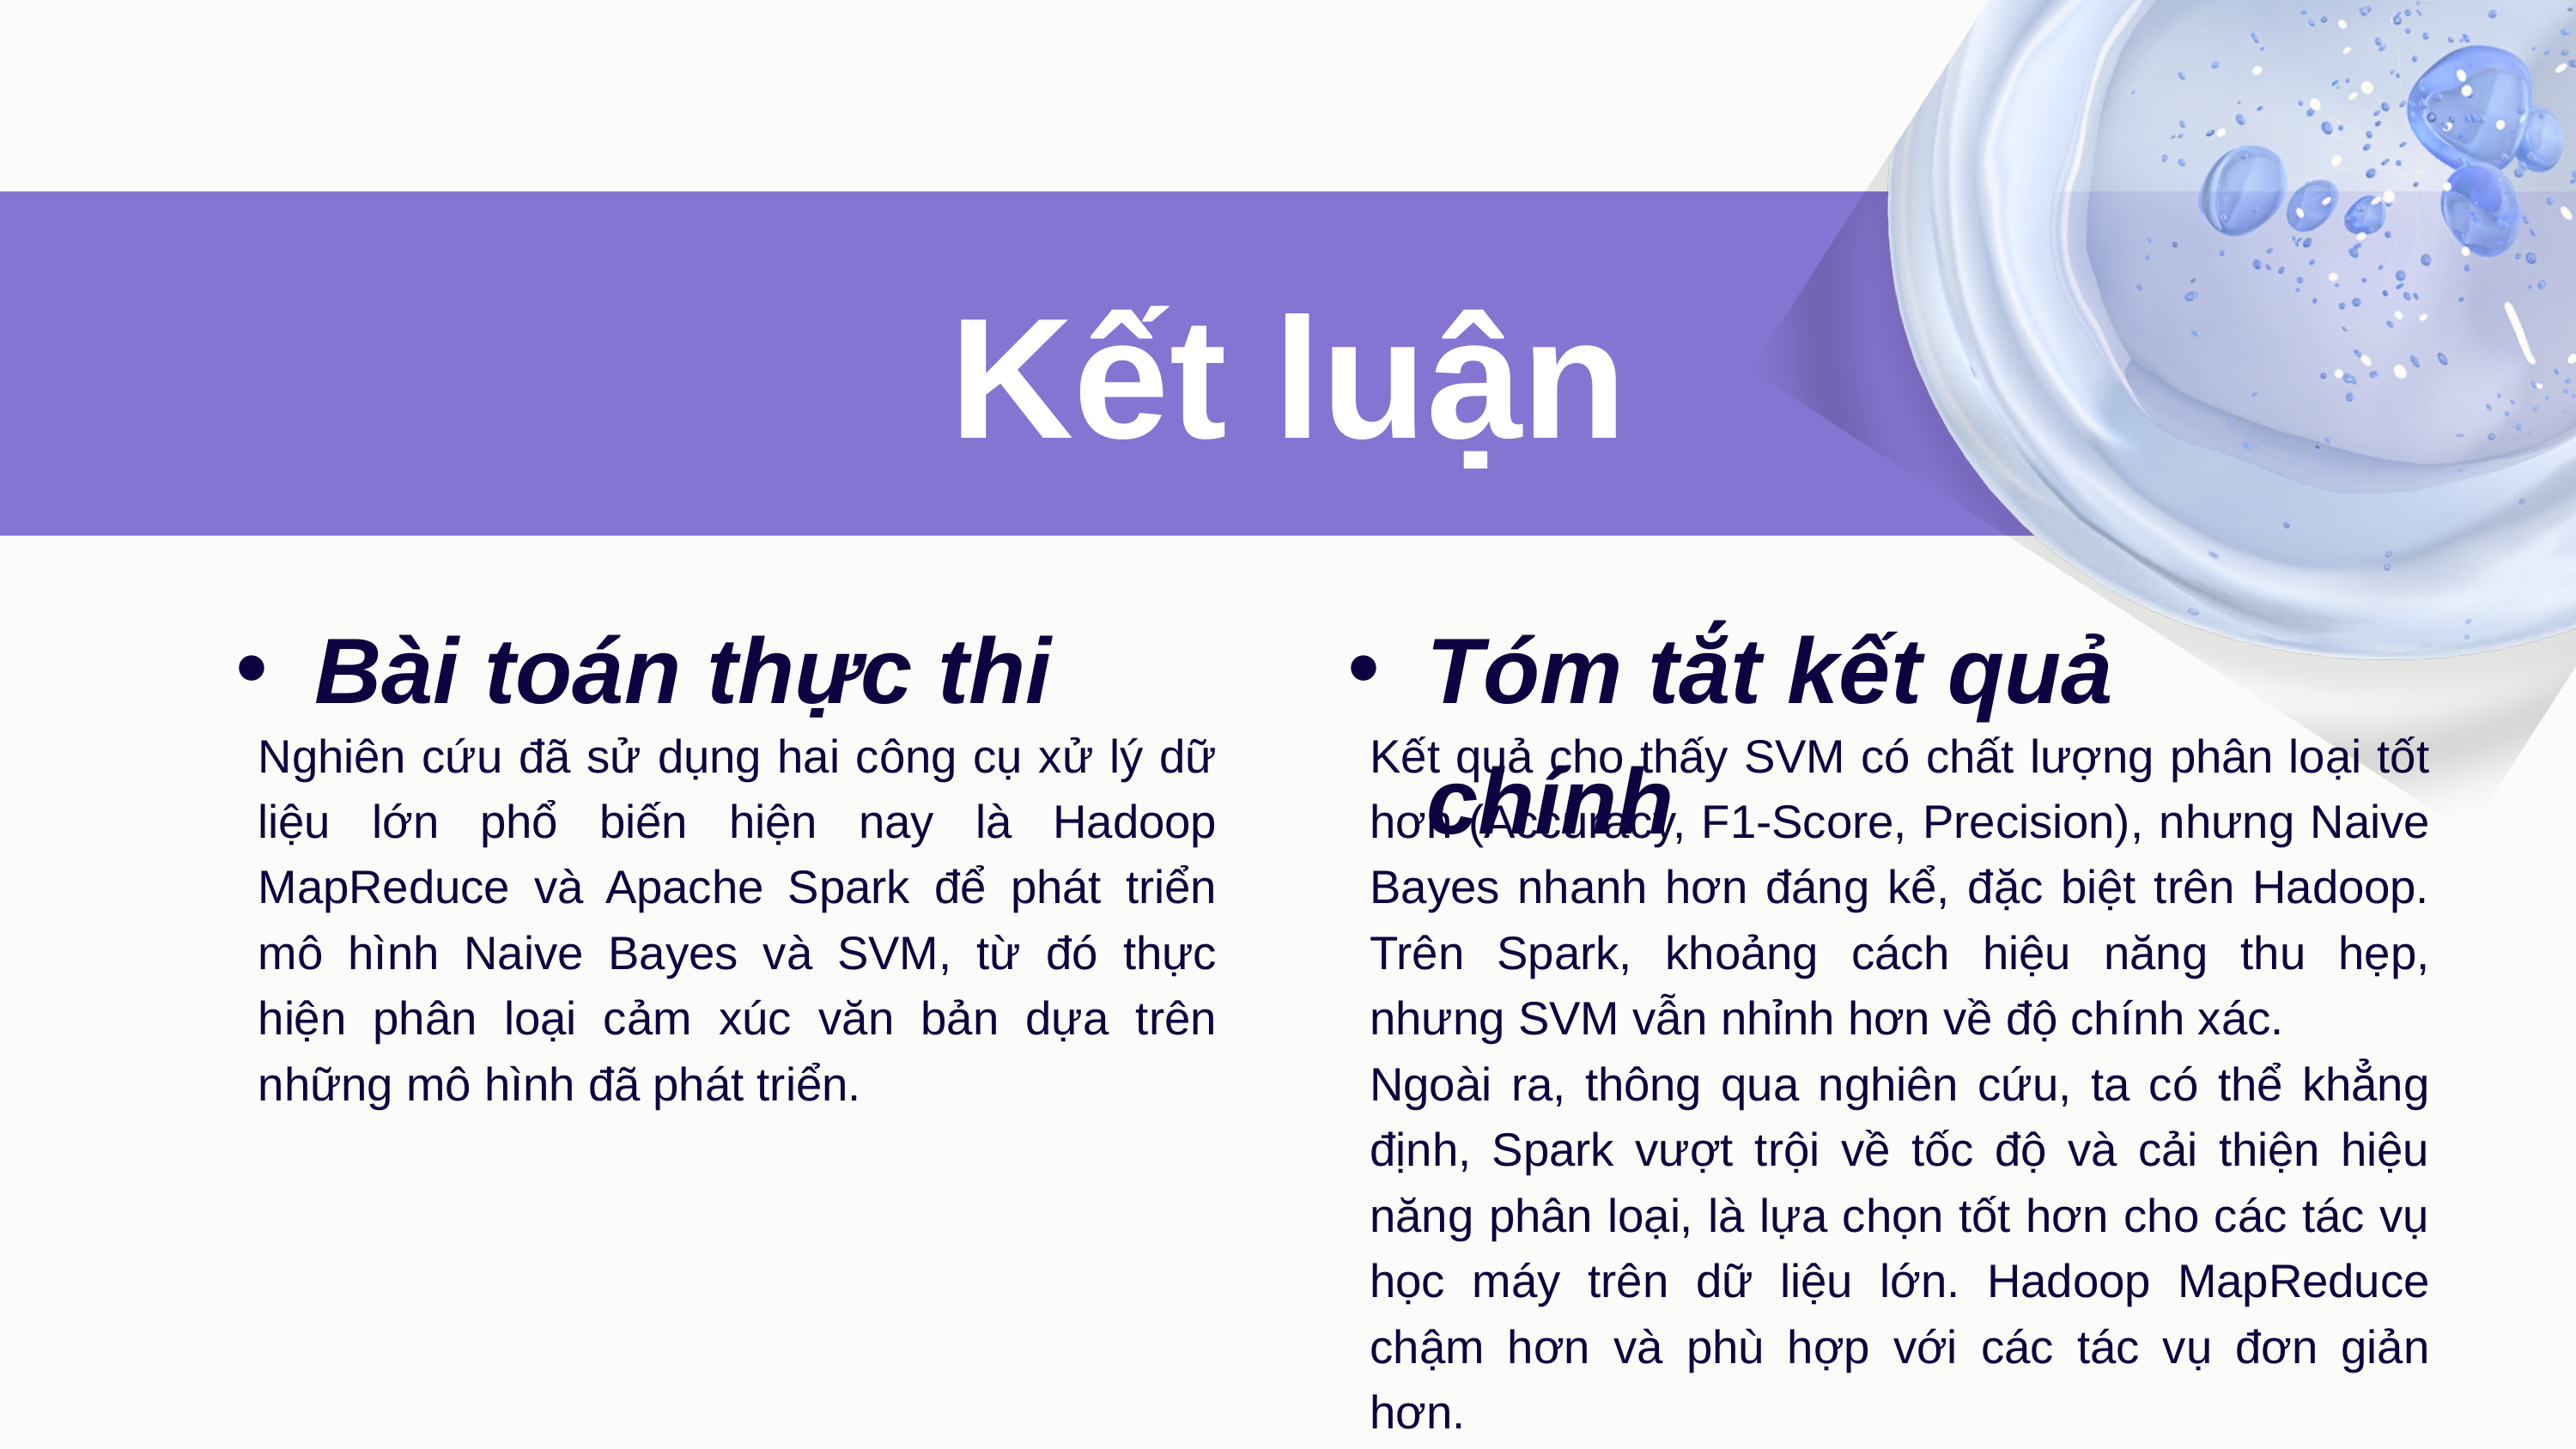

Kết luận
Bài toán thực thi
Tóm tắt kết quả chính
Nghiên cứu đã sử dụng hai công cụ xử lý dữ liệu lớn phổ biến hiện nay là Hadoop MapReduce và Apache Spark để phát triển mô hình Naive Bayes và SVM, từ đó thực hiện phân loại cảm xúc văn bản dựa trên những mô hình đã phát triển.
Kết quả cho thấy SVM có chất lượng phân loại tốt hơn (Accuracy, F1-Score, Precision), nhưng Naive Bayes nhanh hơn đáng kể, đặc biệt trên Hadoop. Trên Spark, khoảng cách hiệu năng thu hẹp, nhưng SVM vẫn nhỉnh hơn về độ chính xác.
Ngoài ra, thông qua nghiên cứu, ta có thể khẳng định, Spark vượt trội về tốc độ và cải thiện hiệu năng phân loại, là lựa chọn tốt hơn cho các tác vụ học máy trên dữ liệu lớn. Hadoop MapReduce chậm hơn và phù hợp với các tác vụ đơn giản hơn.